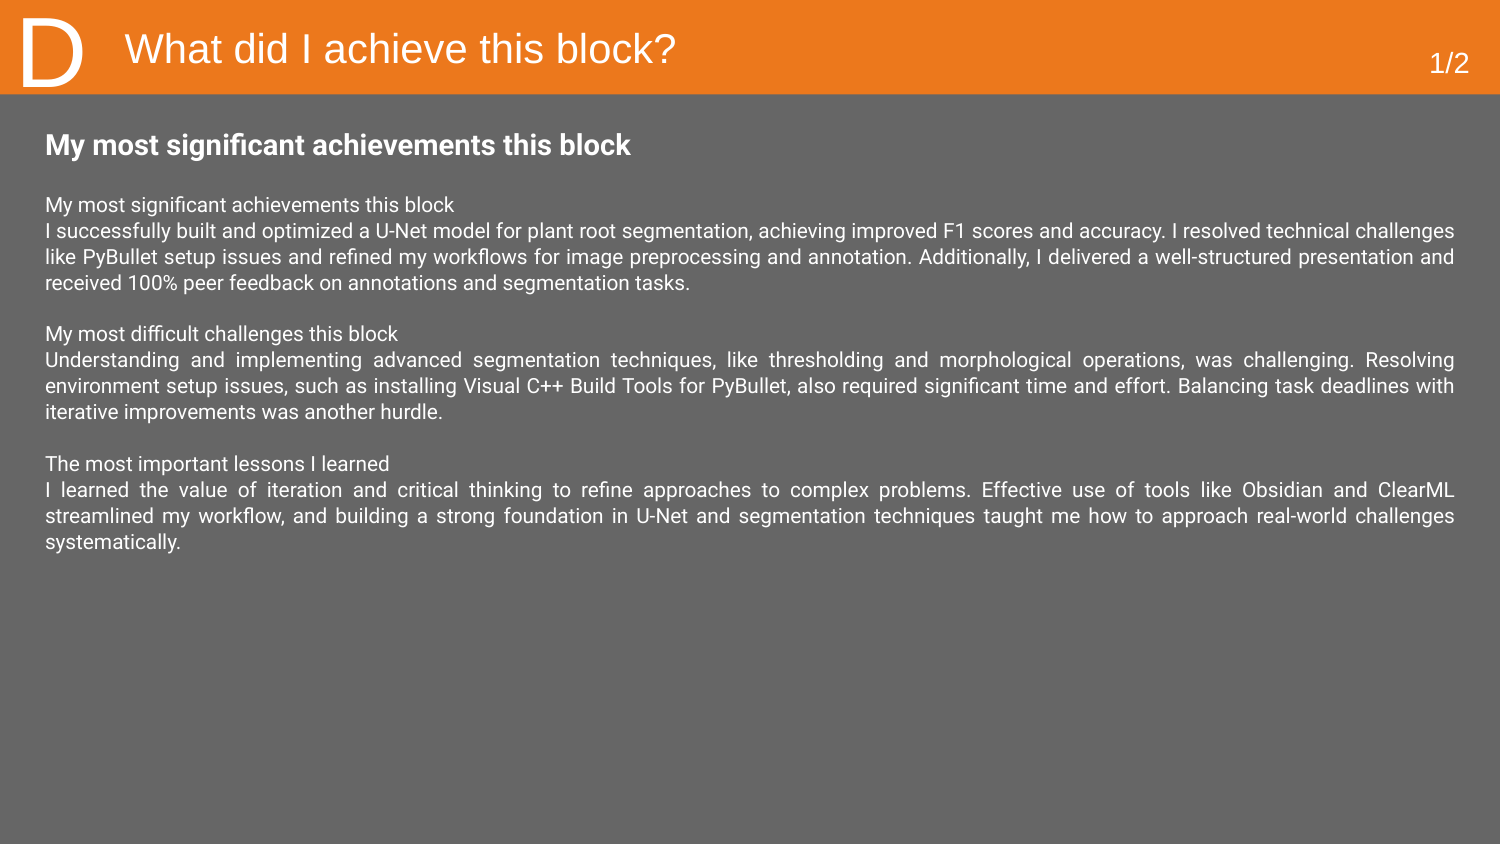

D
# What did I achieve this block?
1/2
My most significant achievements this block
My most significant achievements this block
I successfully built and optimized a U-Net model for plant root segmentation, achieving improved F1 scores and accuracy. I resolved technical challenges like PyBullet setup issues and refined my workflows for image preprocessing and annotation. Additionally, I delivered a well-structured presentation and received 100% peer feedback on annotations and segmentation tasks.

My most difficult challenges this block
Understanding and implementing advanced segmentation techniques, like thresholding and morphological operations, was challenging. Resolving environment setup issues, such as installing Visual C++ Build Tools for PyBullet, also required significant time and effort. Balancing task deadlines with iterative improvements was another hurdle.

The most important lessons I learned
I learned the value of iteration and critical thinking to refine approaches to complex problems. Effective use of tools like Obsidian and ClearML streamlined my workflow, and building a strong foundation in U-Net and segmentation techniques taught me how to approach real-world challenges systematically.